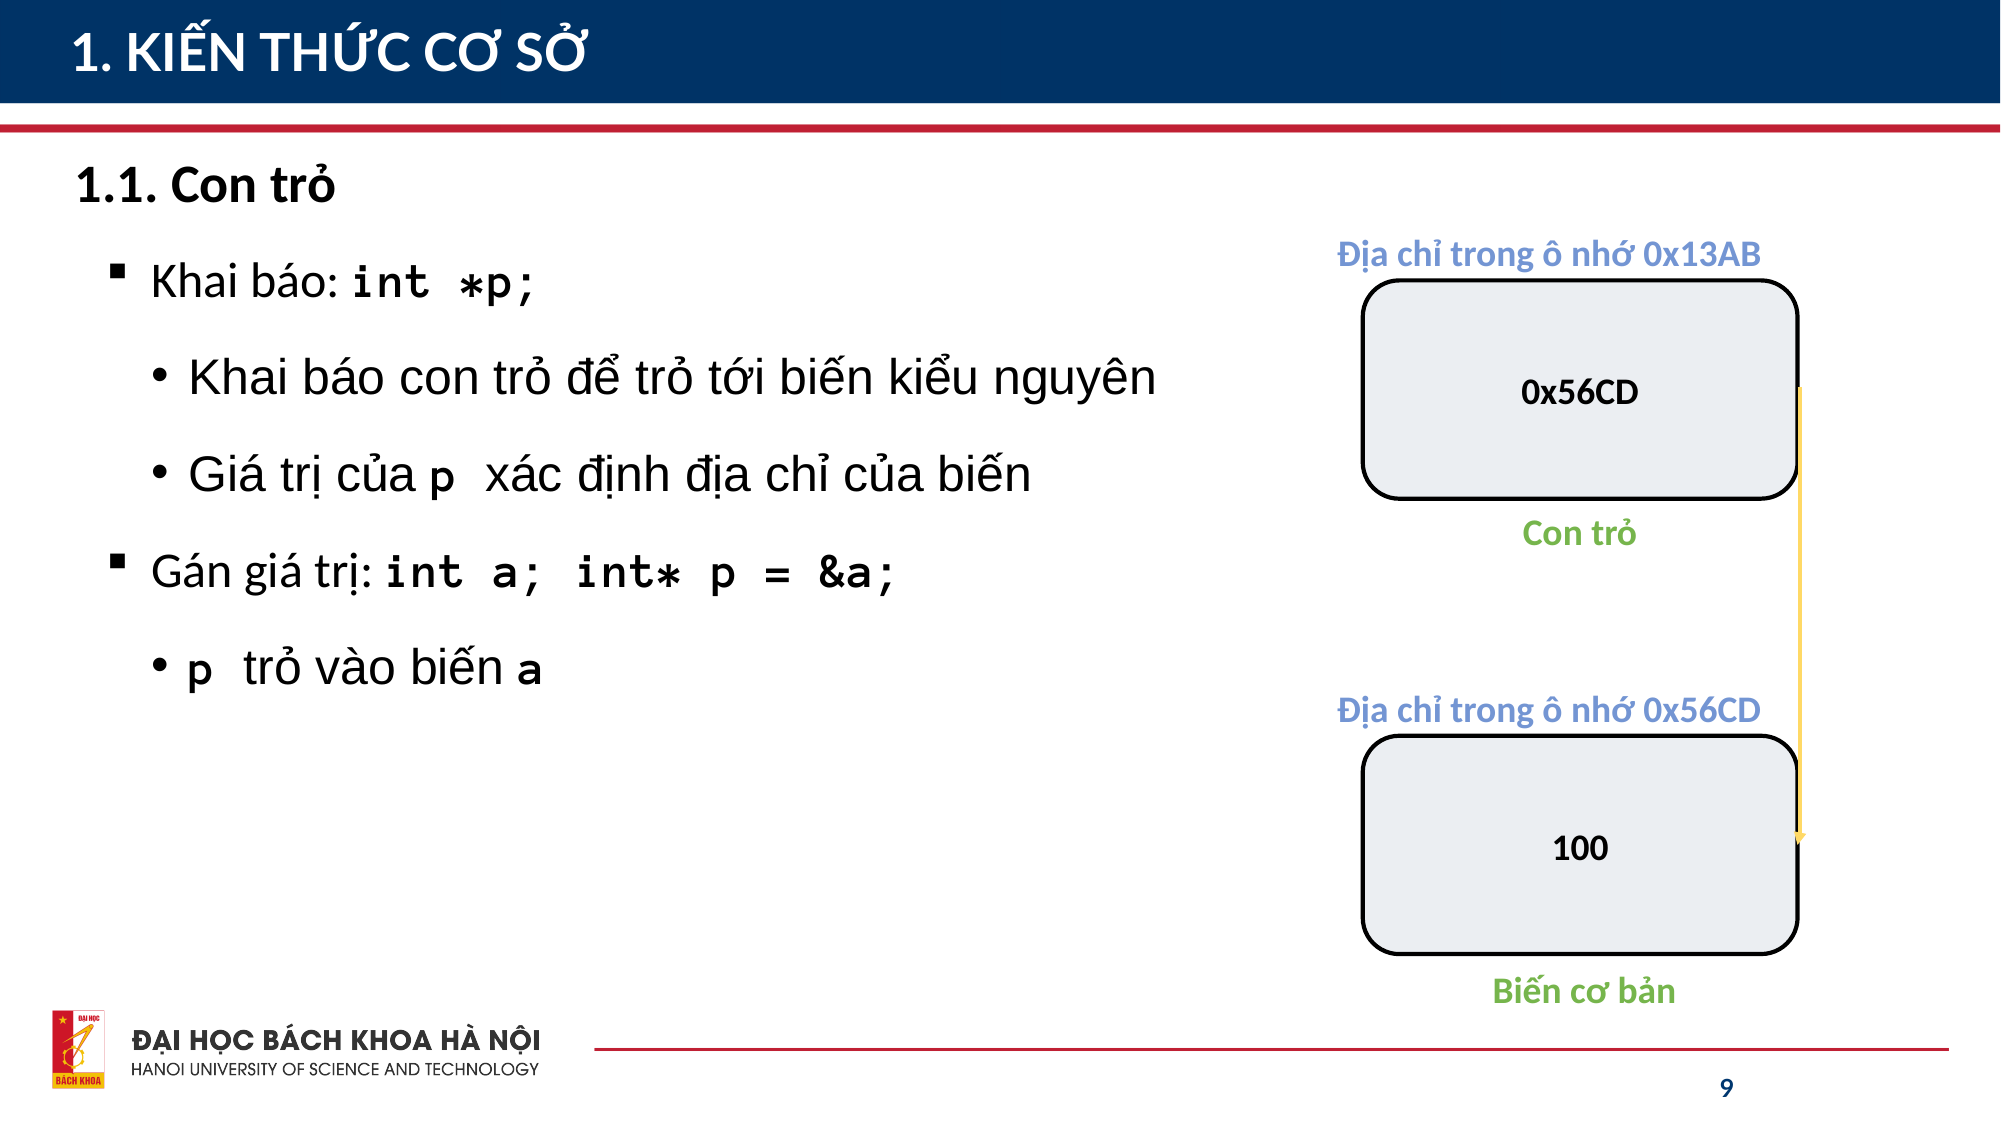

# 1. KIẾN THỨC CƠ SỞ
1.1. Con trỏ

Địa chỉ trong ô nhớ 0x13AB
Khai báo: int *p;
Khai báo con trỏ để trỏ tới biến kiểu nguyên
Giá trị của p xác định địa chỉ của biến
Gán giá trị: int a; int* p = &a;
p trỏ vào biến a
0x56CD
Con trỏ
Địa chỉ trong ô nhớ 0x56CD
100
Biến cơ bản
9